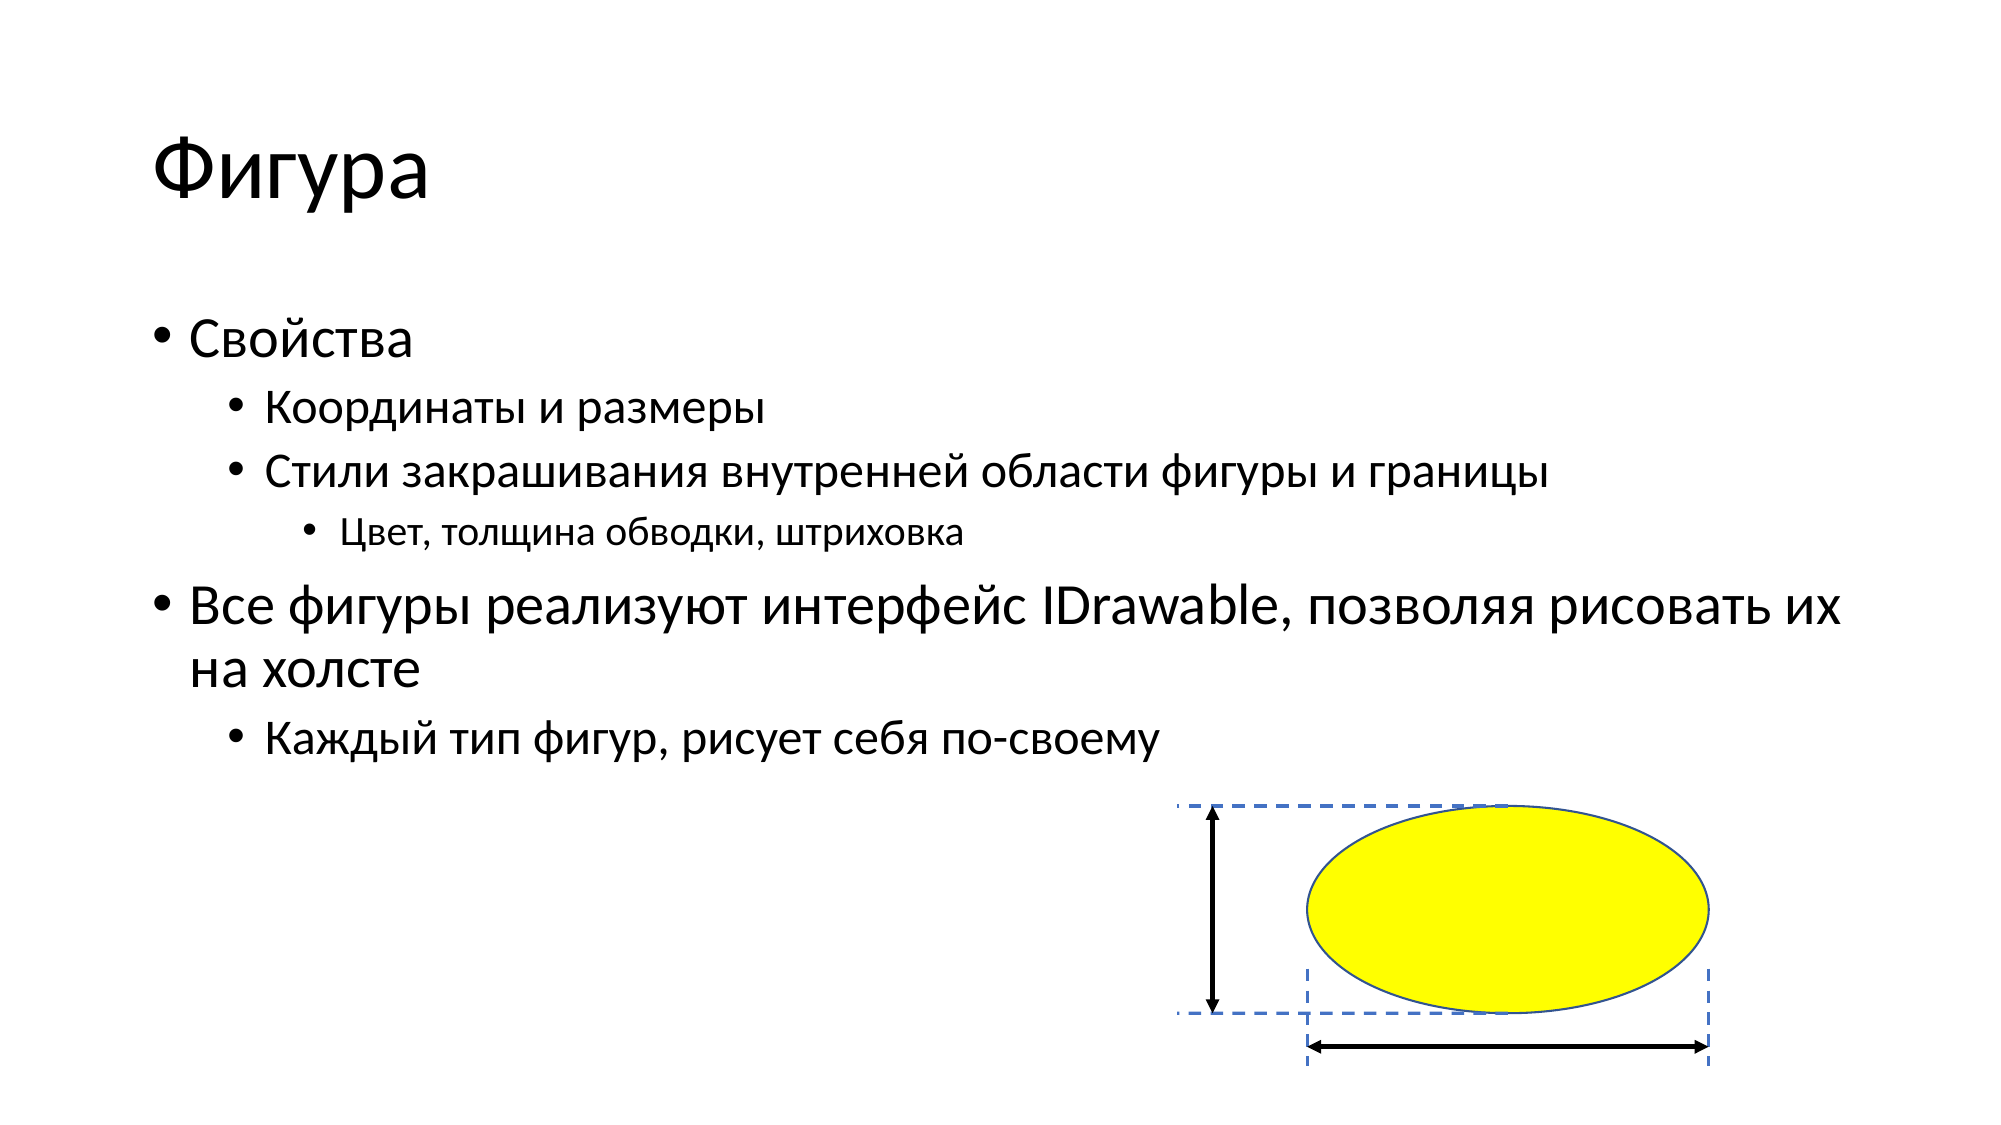

# Фигура
Свойства
Координаты и размеры
Стили закрашивания внутренней области фигуры и границы
Цвет, толщина обводки, штриховка
Все фигуры реализуют интерфейс IDrawable, позволяя рисовать их на холсте
Каждый тип фигур, рисует себя по-своему